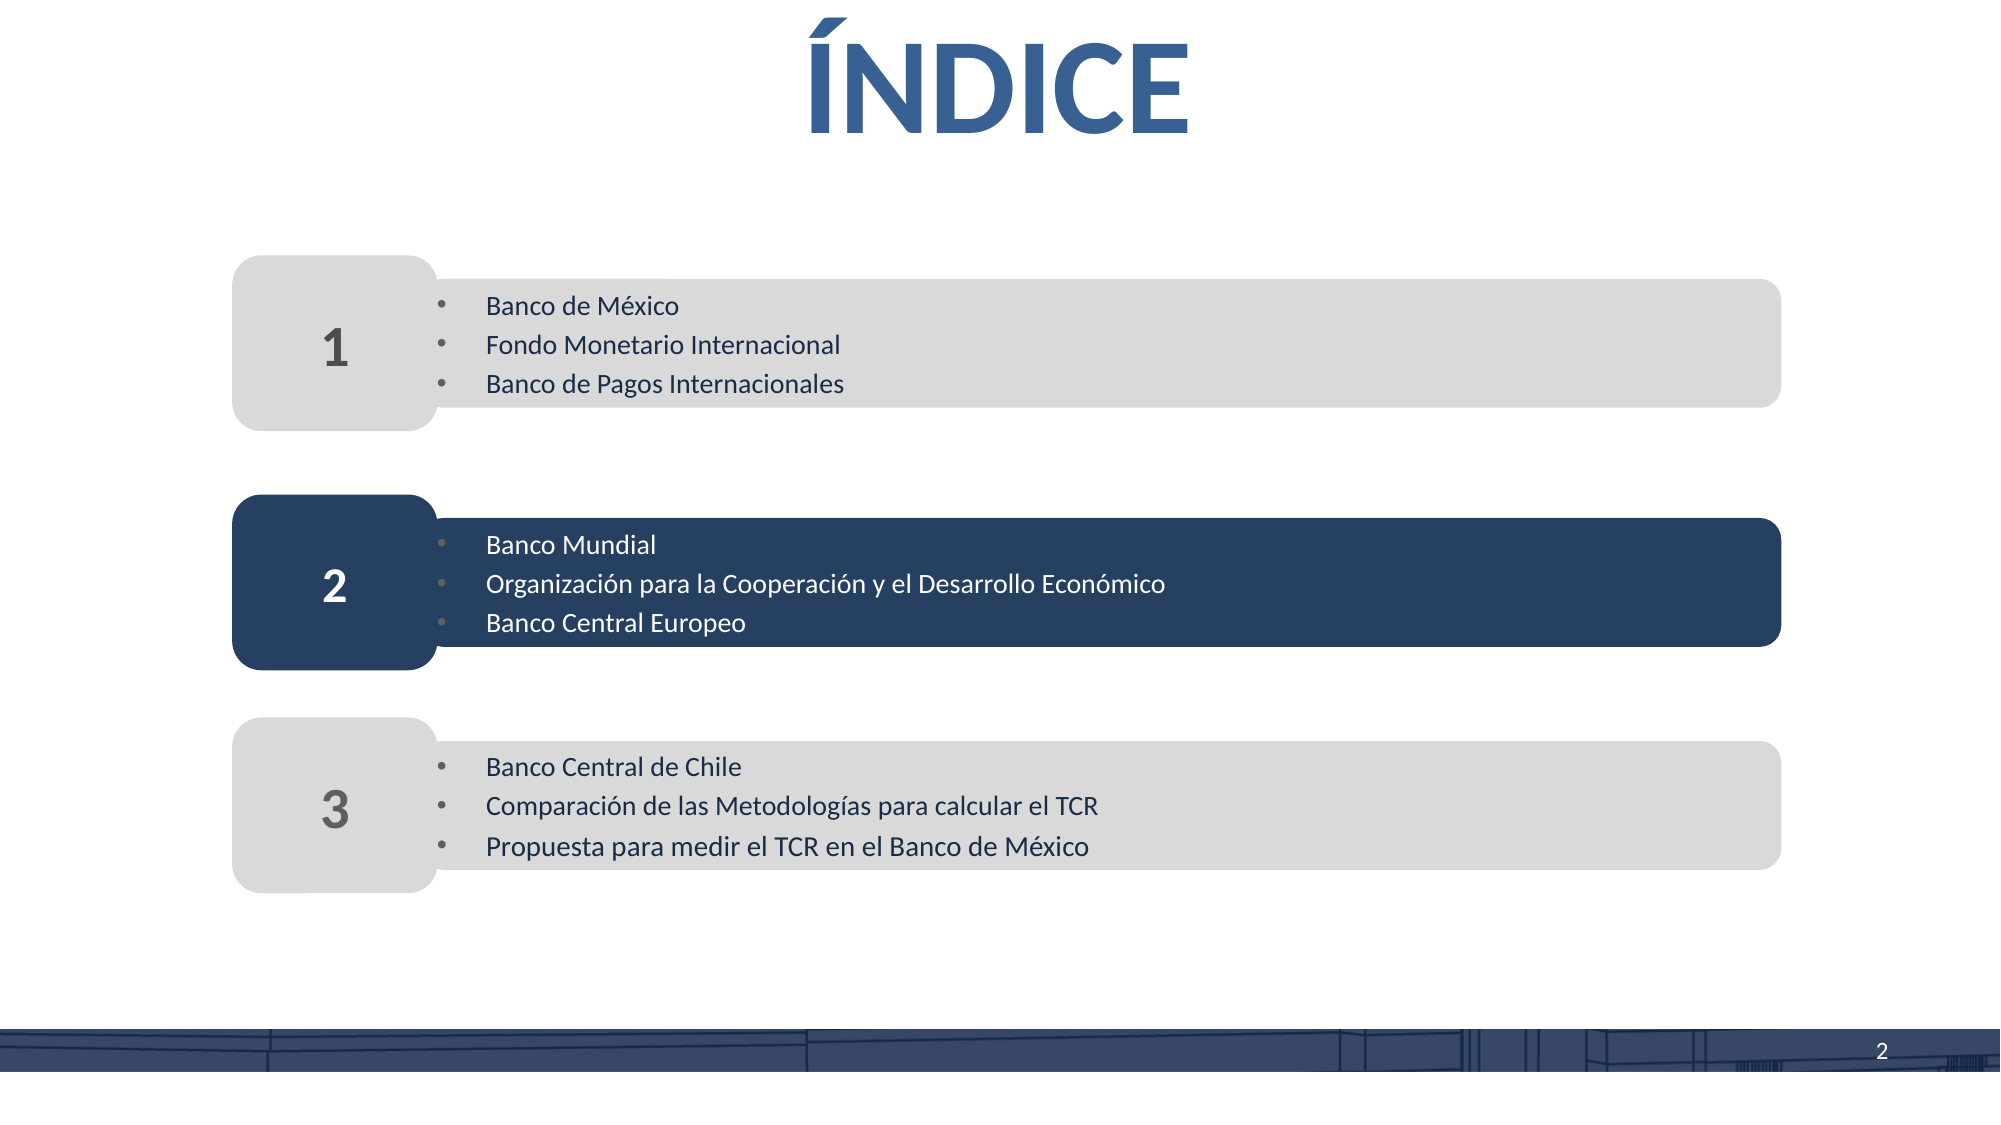

# ÍNDICE
Banco de México
Fondo Monetario Internacional
Banco de Pagos Internacionales
Banco Mundial
Organización para la Cooperación y el Desarrollo Económico
Banco Central Europeo
Banco Central de Chile
Comparación de las Metodologías para calcular el TCR
Propuesta para medir el TCR en el Banco de México